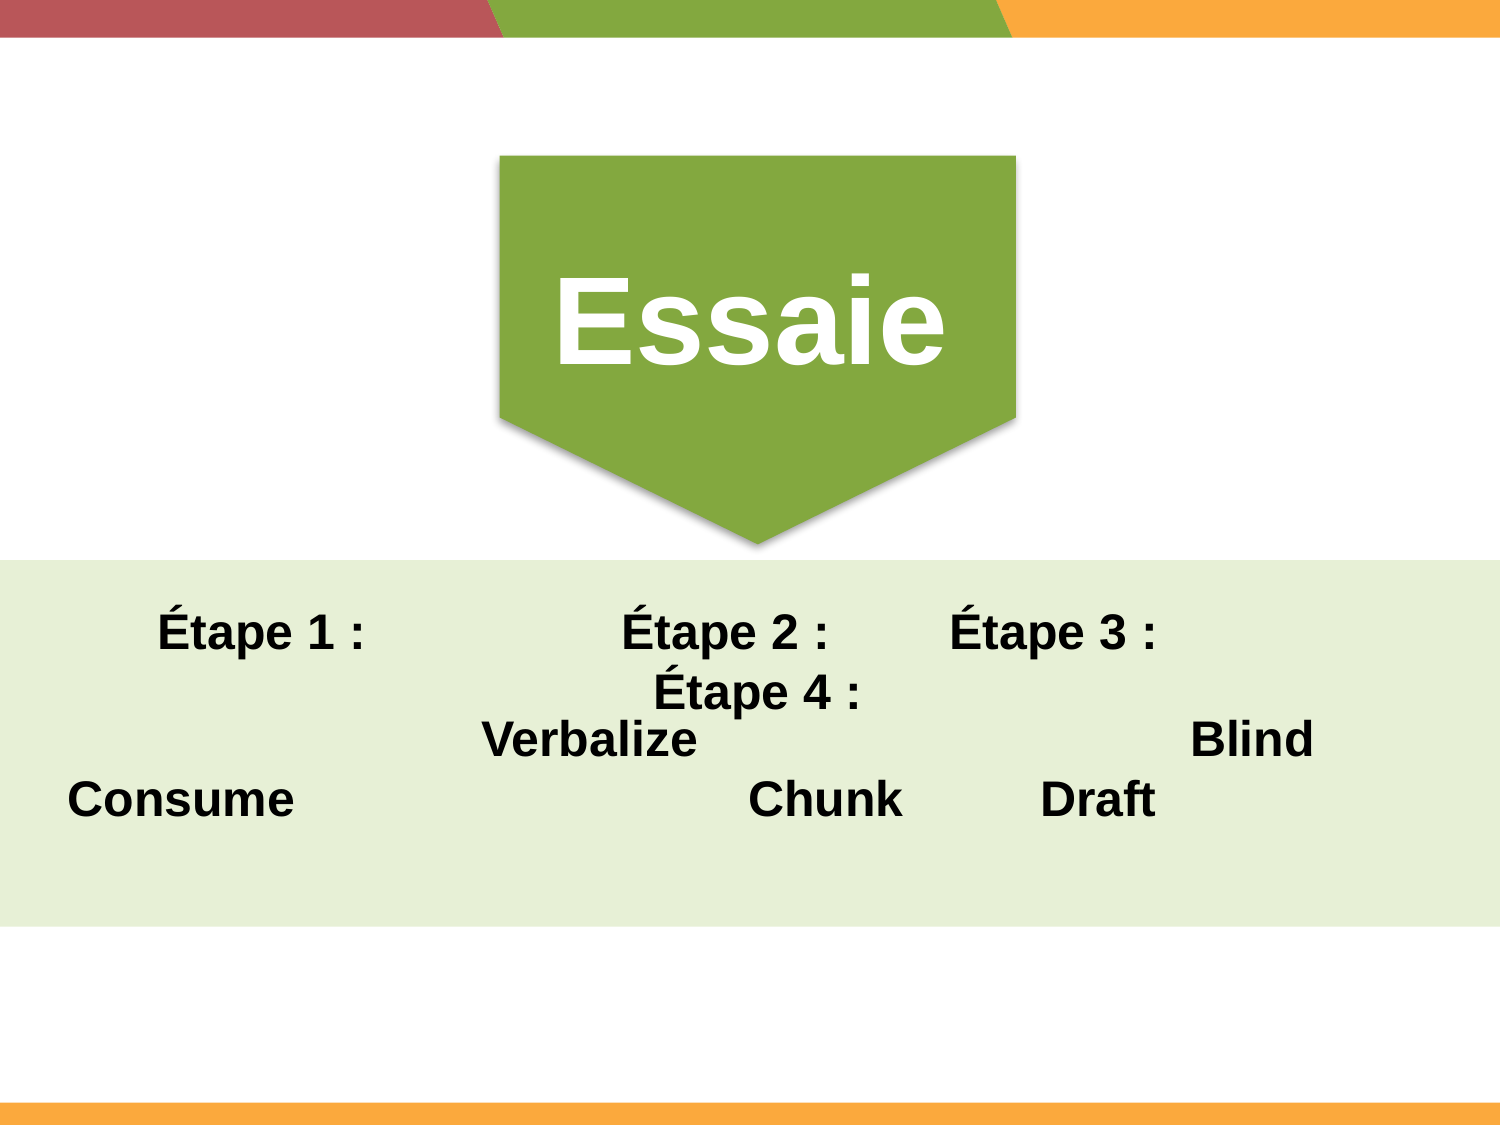

Essaie

Étape 1 :		 Étape 2 : 	   Étape 3 : 		Étape 4 :
	Consume
	Blind Draft
Verbalize
	Chunk